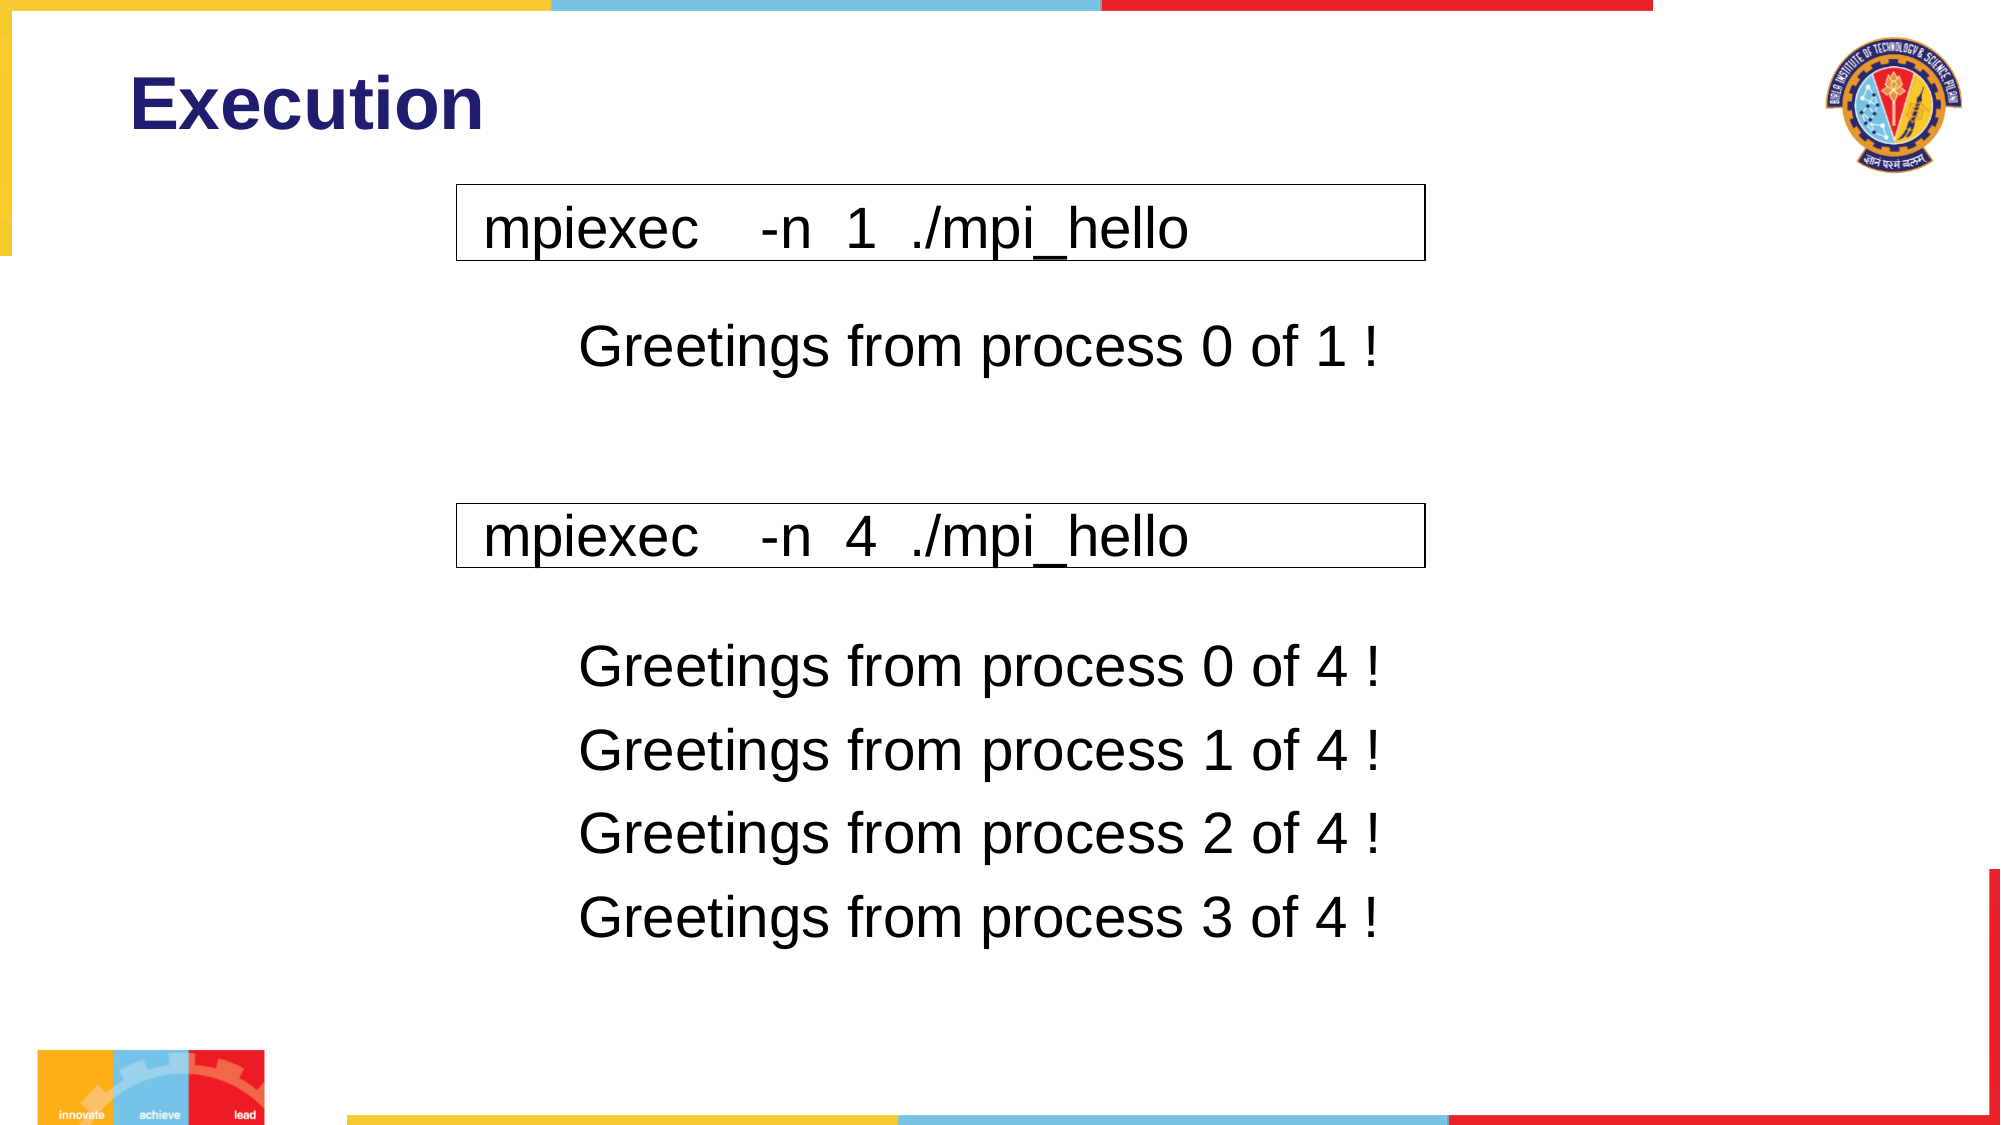

# Execution
mpiexec	-n	1	./mpi_hello
Greetings from process 0 of 1 !
mpiexec	-n	4	./mpi_hello
Greetings from process 0 of 4 ! Greetings from process 1 of 4 ! Greetings from process 2 of 4 ! Greetings from process 3 of 4 !